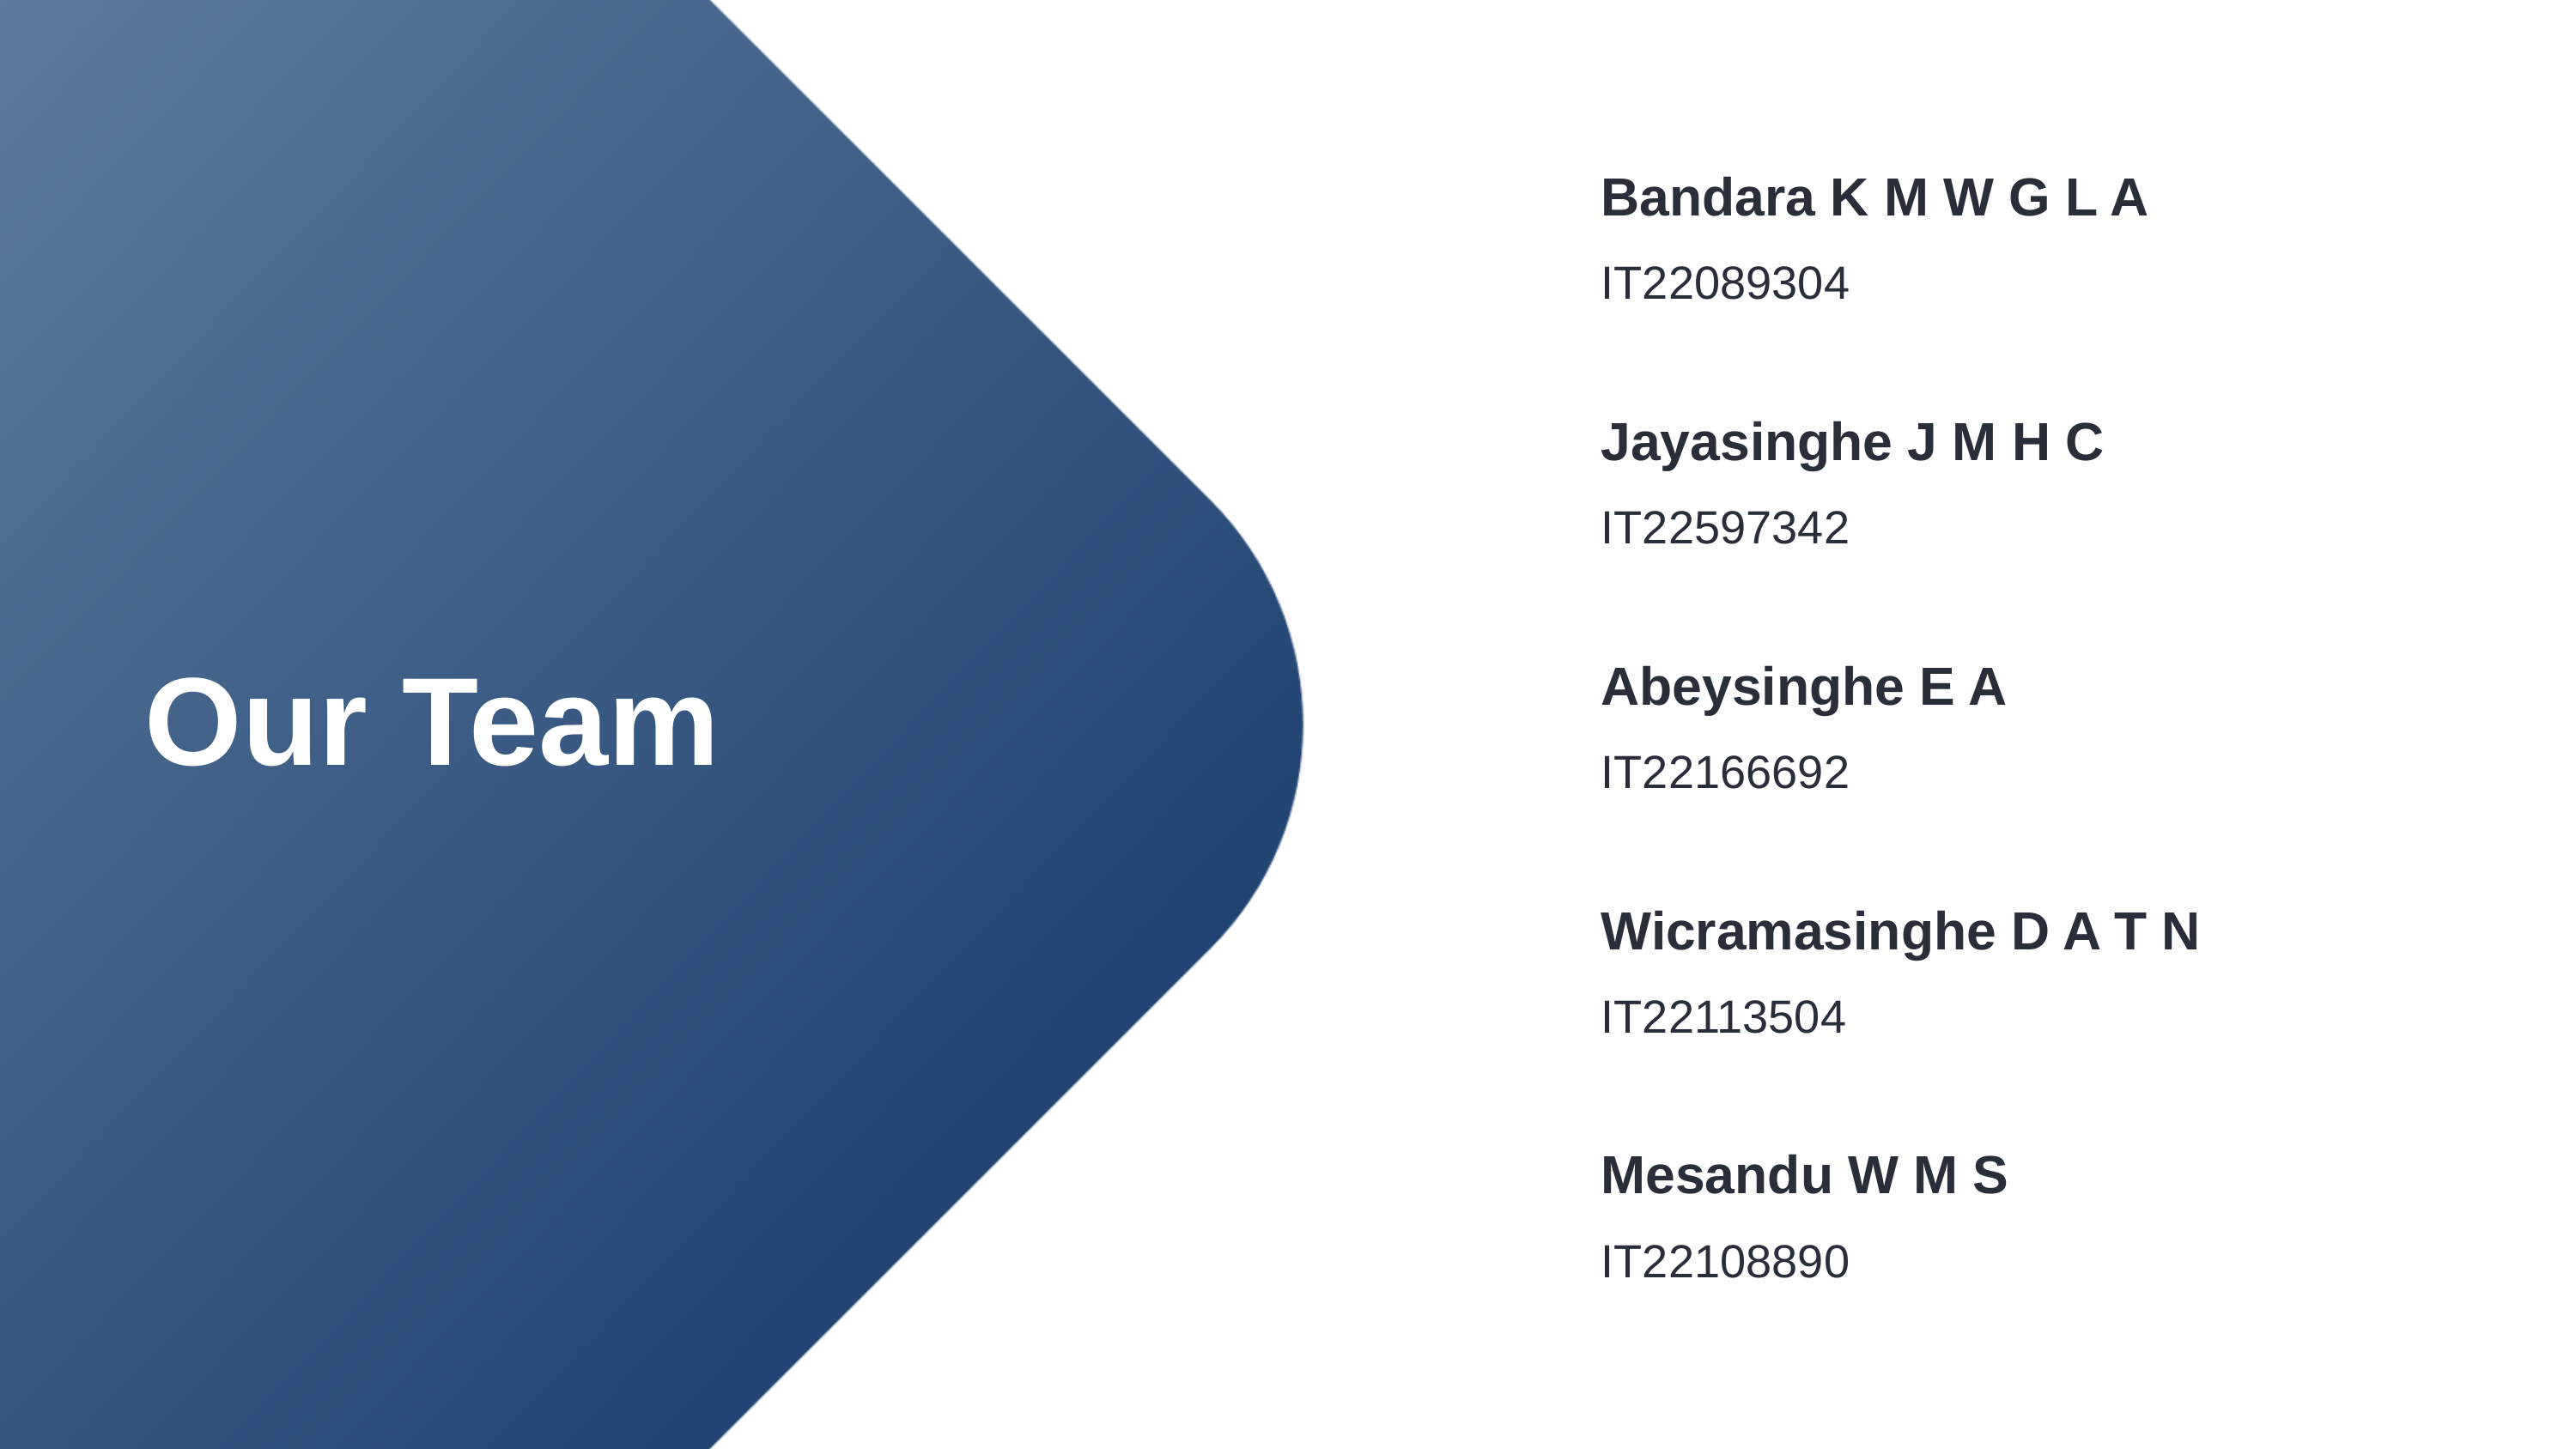

Bandara K M W G L A
IT22089304
Jayasinghe J M H C
IT22597342
Our Team

Abeysinghe E A
IT22166692
Wicramasinghe D A T N
IT22113504
Mesandu W M S
IT22108890